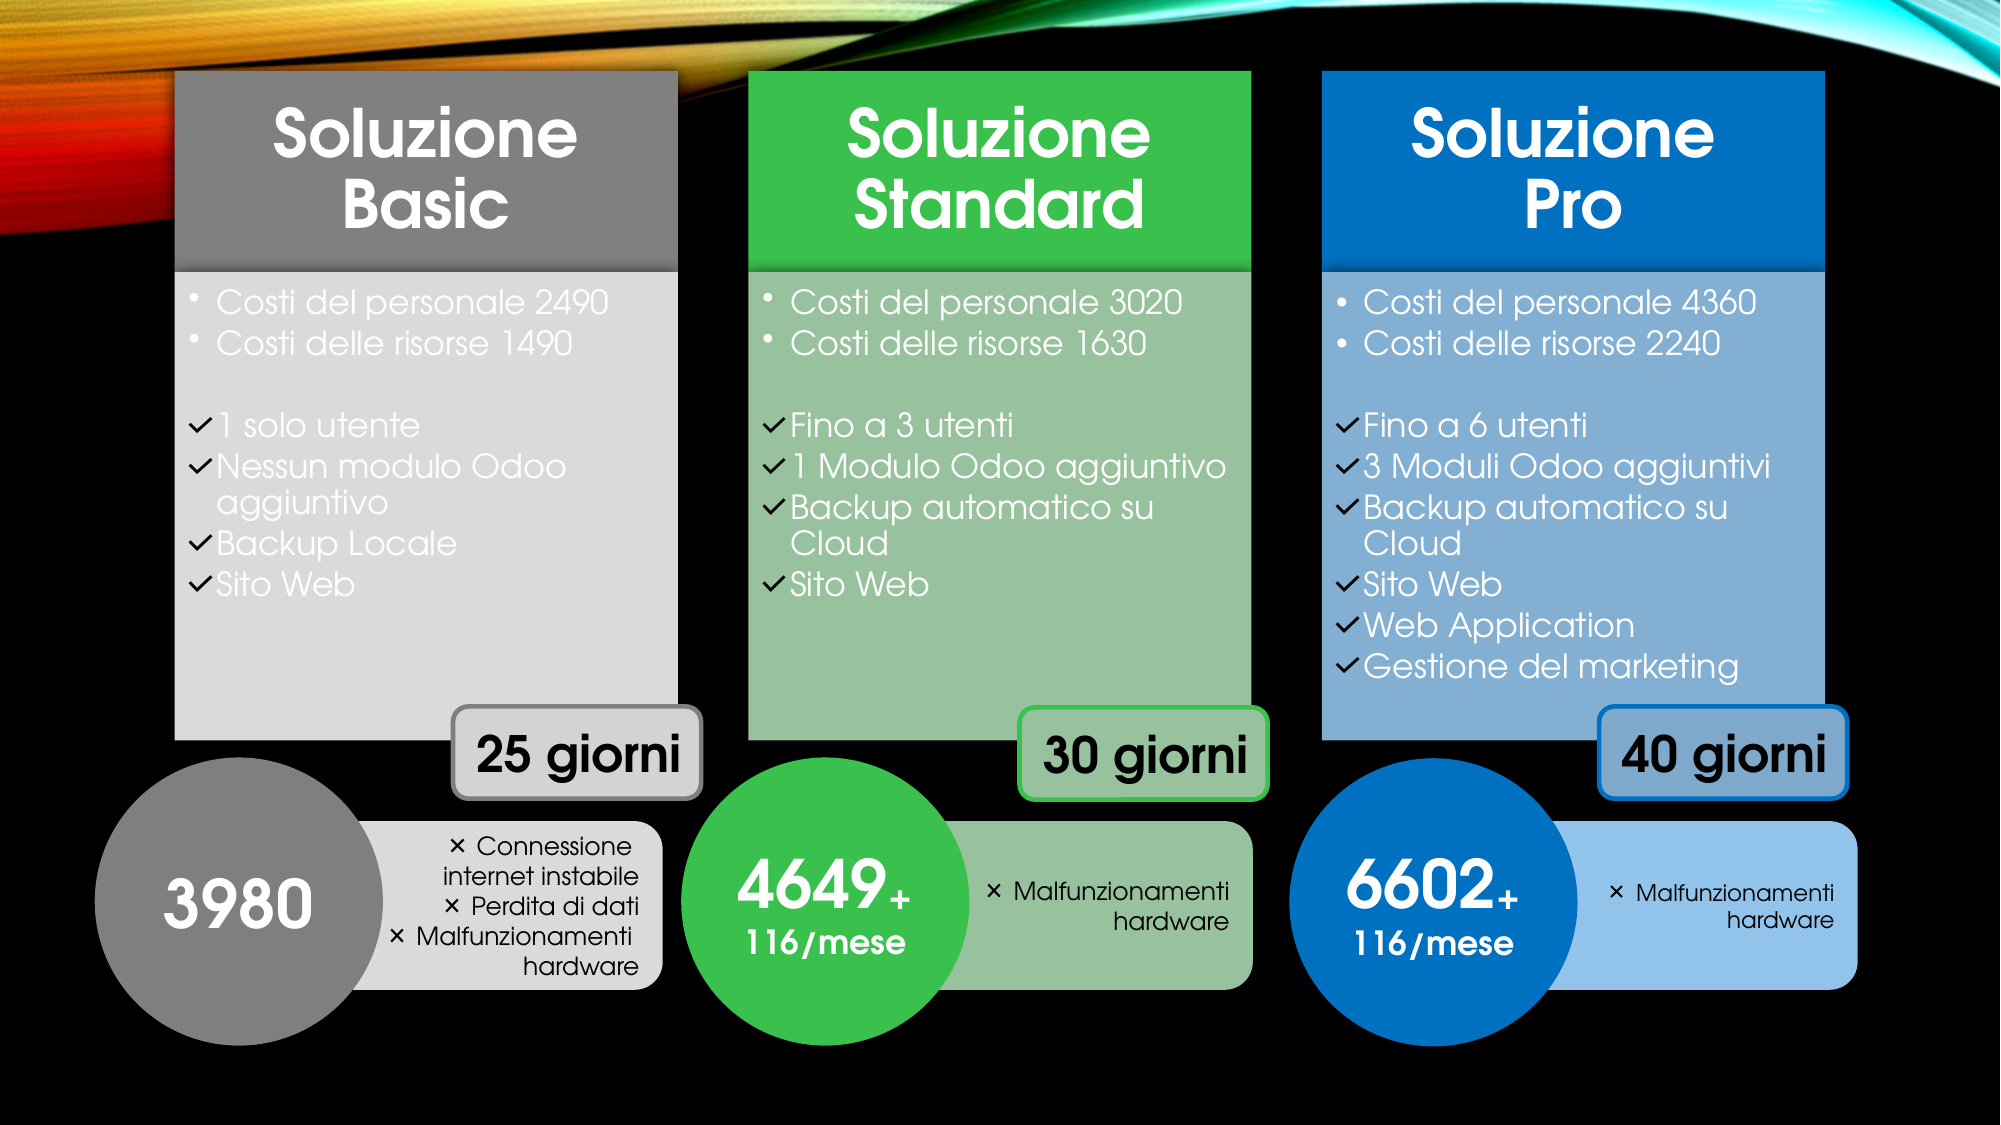

Soluzione Basic
Costi del personale 2490
Costi delle risorse 1490

1 solo utente
Nessun modulo Odoo aggiuntivo
Backup Locale
Sito Web
Soluzione Standard
Costi del personale 3020
Costi delle risorse 1630

Fino a 3 utenti
1 Modulo Odoo aggiuntivo
Backup automatico su Cloud
Sito Web
Soluzione
Pro
Costi del personale 4360
Costi delle risorse 2240

Fino a 6 utenti
3 Moduli Odoo aggiuntivi
Backup automatico su Cloud
Sito Web
Web Application
Gestione del marketing
25 giorni
40 giorni
30 giorni
3980
4649+116/mese
6602+
116/mese
Connessione
internet instabile
Perdita di dati
Malfunzionamenti
hardware
Malfunzionamenti hardware
Malfunzionamenti hardware